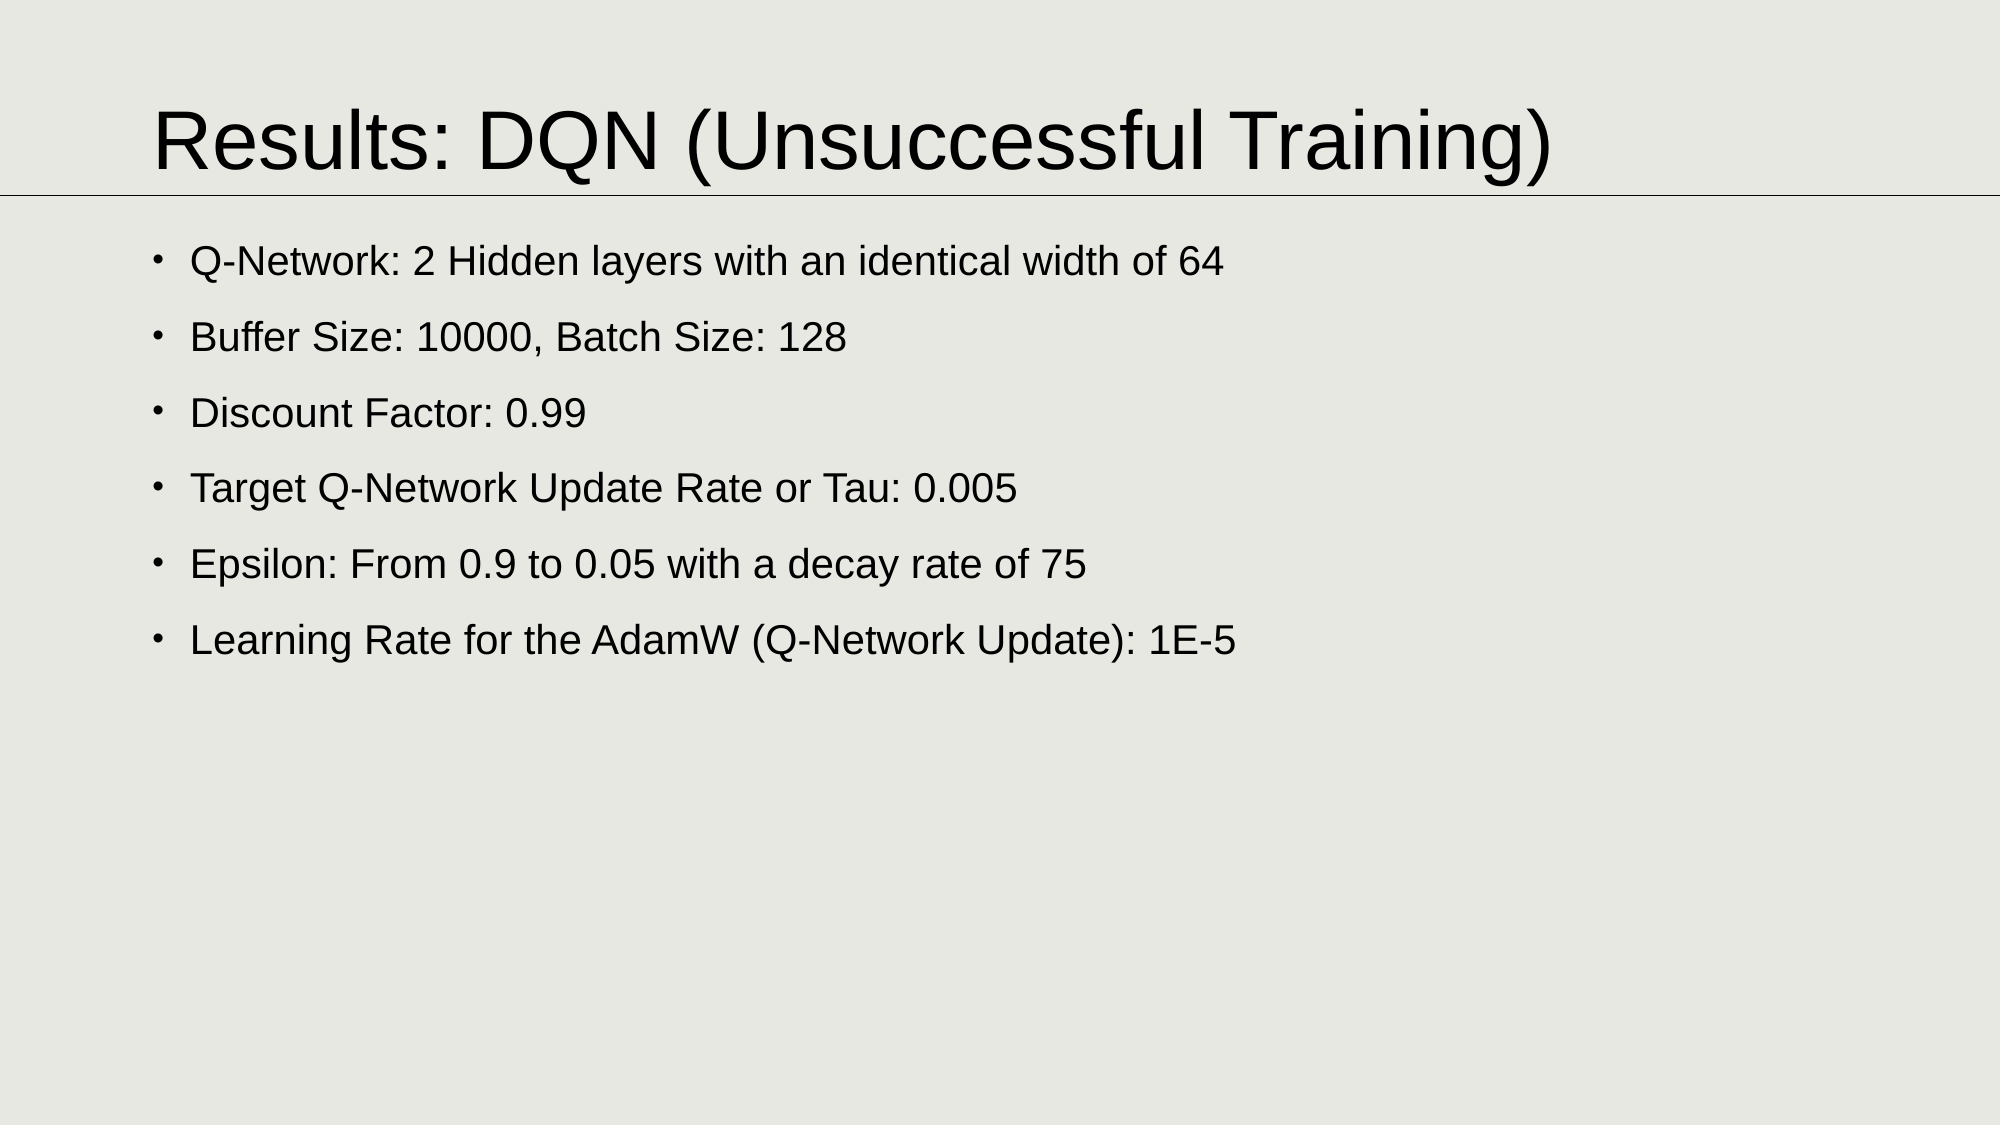

# Results: DQN (Unsuccessful Training)

Q-Network: 2 Hidden layers with an identical width of 64
Buffer Size: 10000, Batch Size: 128
Discount Factor: 0.99
Target Q-Network Update Rate or Tau: 0.005
Epsilon: From 0.9 to 0.05 with a decay rate of 75
Learning Rate for the AdamW (Q-Network Update): 1E-5